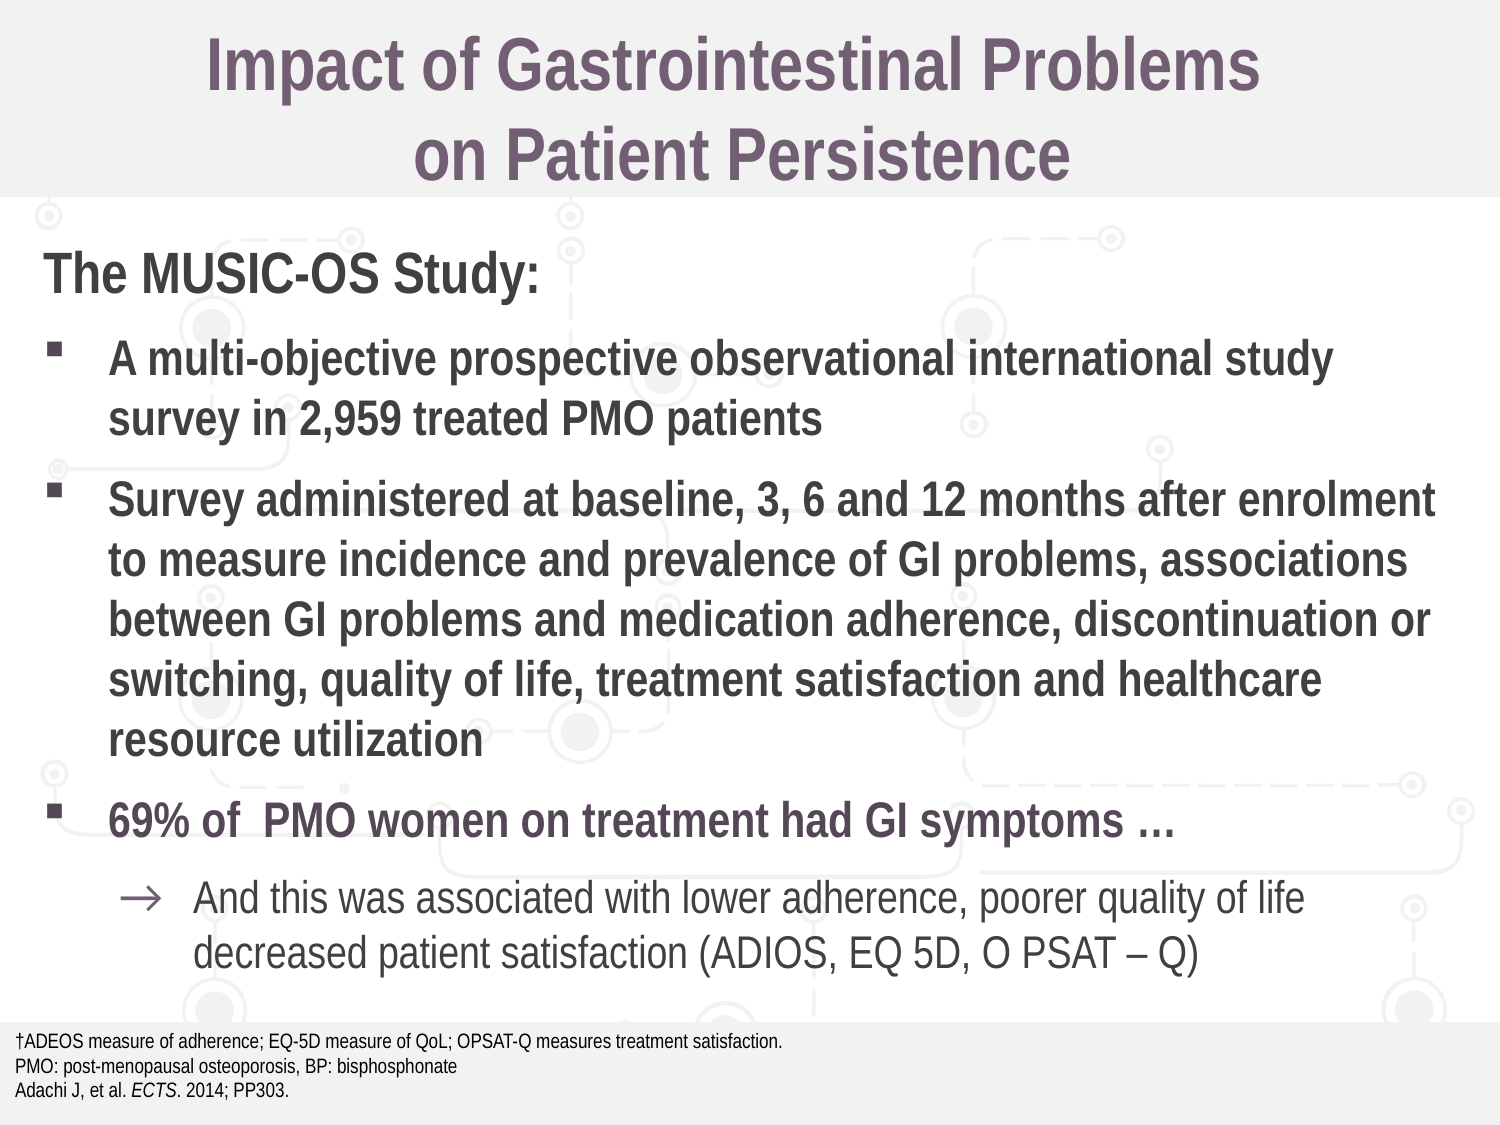

# Impact of Gastrointestinal Problems on Patient Persistence
The MUSIC-OS Study:
A multi-objective prospective observational international study survey in 2,959 treated PMO patients
Survey administered at baseline, 3, 6 and 12 months after enrolment to measure incidence and prevalence of GI problems, associations between GI problems and medication adherence, discontinuation or switching, quality of life, treatment satisfaction and healthcare resource utilization
69% of  PMO women on treatment had GI symptoms …
And this was associated with lower adherence, poorer quality of life decreased patient satisfaction (ADIOS, EQ 5D, O PSAT – Q)

†ADEOS measure of adherence; EQ-5D measure of QoL; OPSAT-Q measures treatment satisfaction.
PMO: post-menopausal osteoporosis, BP: bisphosphonate
Adachi J, et al. ECTS. 2014; PP303.